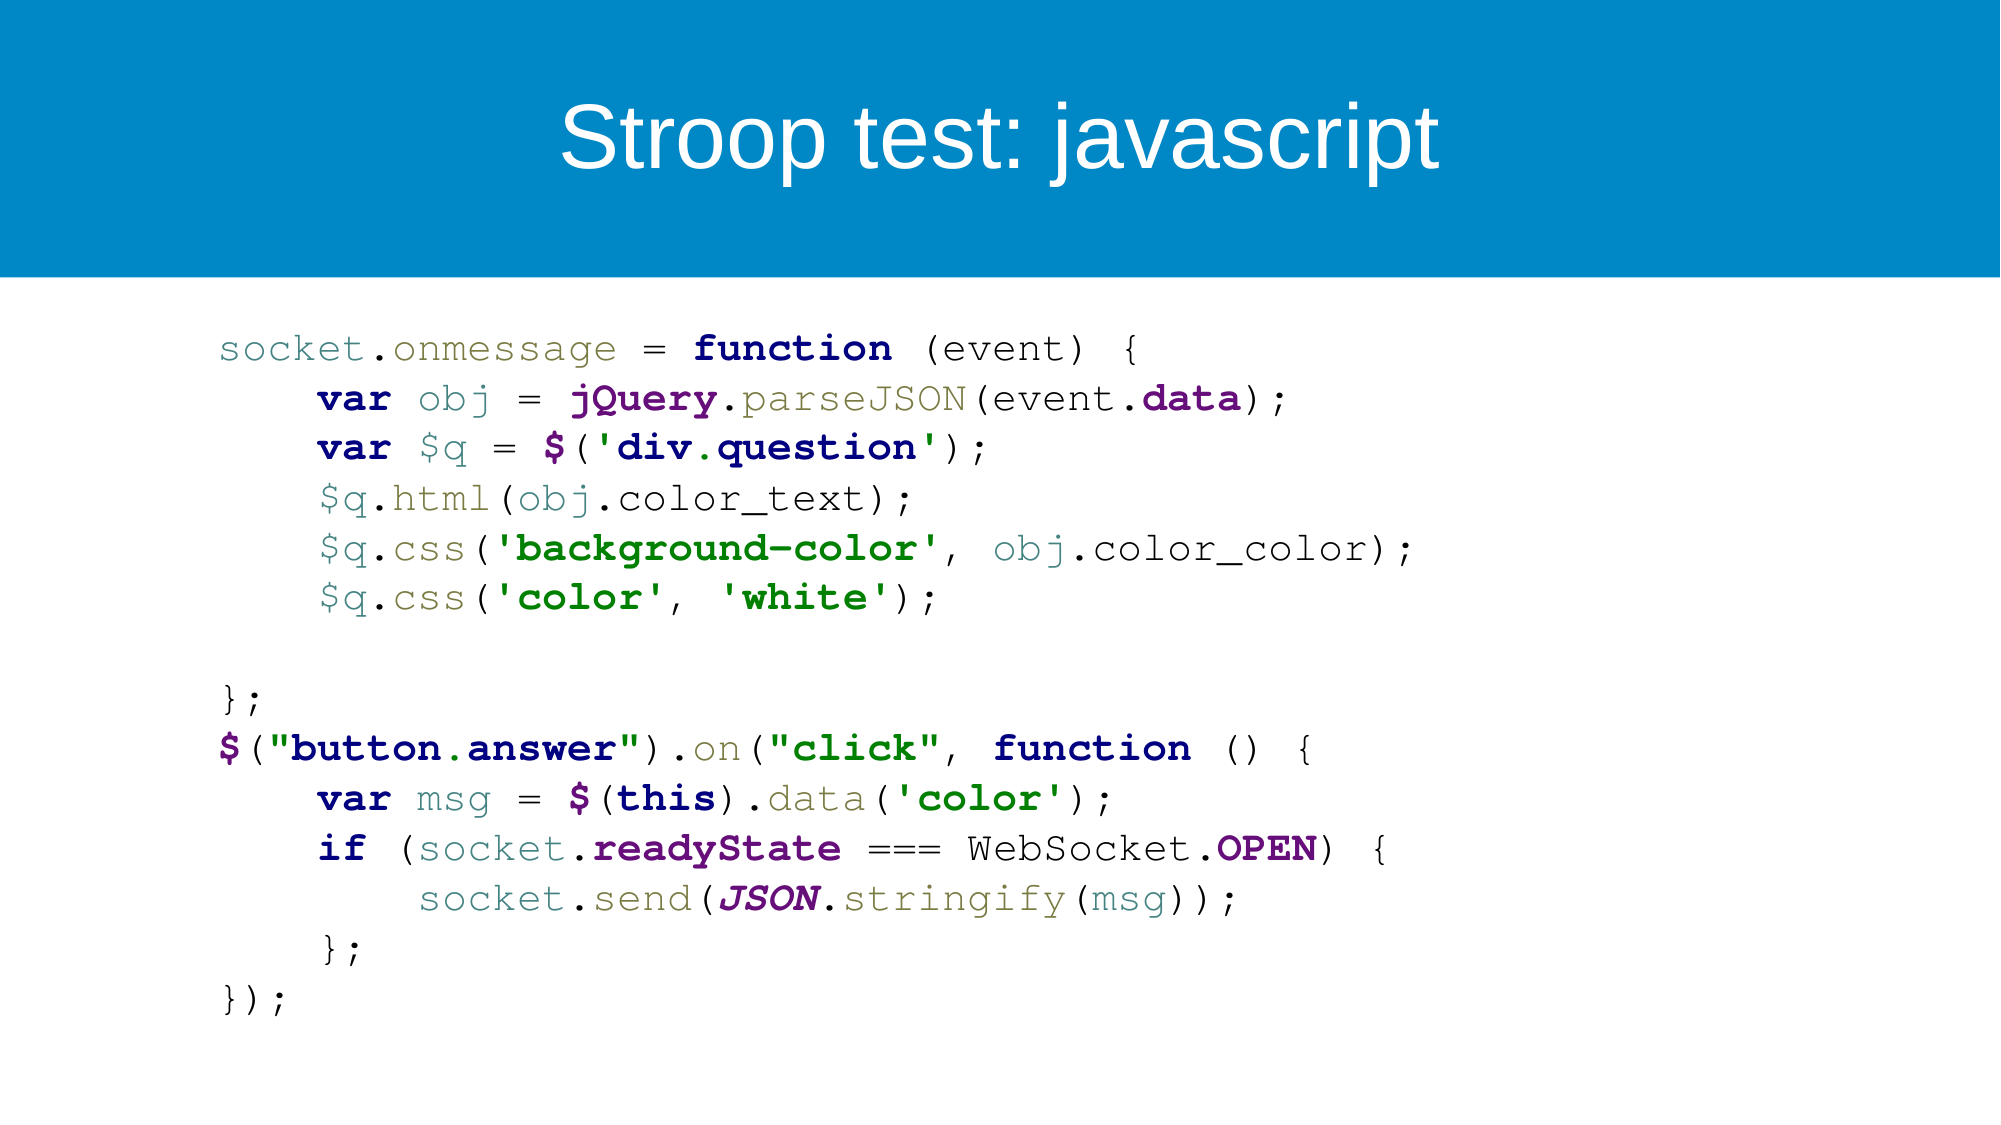

# Stroop test: javascript
socket.onmessage = function (event) {
    var obj = jQuery.parseJSON(event.data);
    var $q = $('div.question');
    $q.html(obj.color_text);
    $q.css('background-color', obj.color_color);
    $q.css('color', 'white');
};
$("button.answer").on("click", function () {
    var msg = $(this).data('color');
    if (socket.readyState === WebSocket.OPEN) {
        socket.send(JSON.stringify(msg));
    };
});